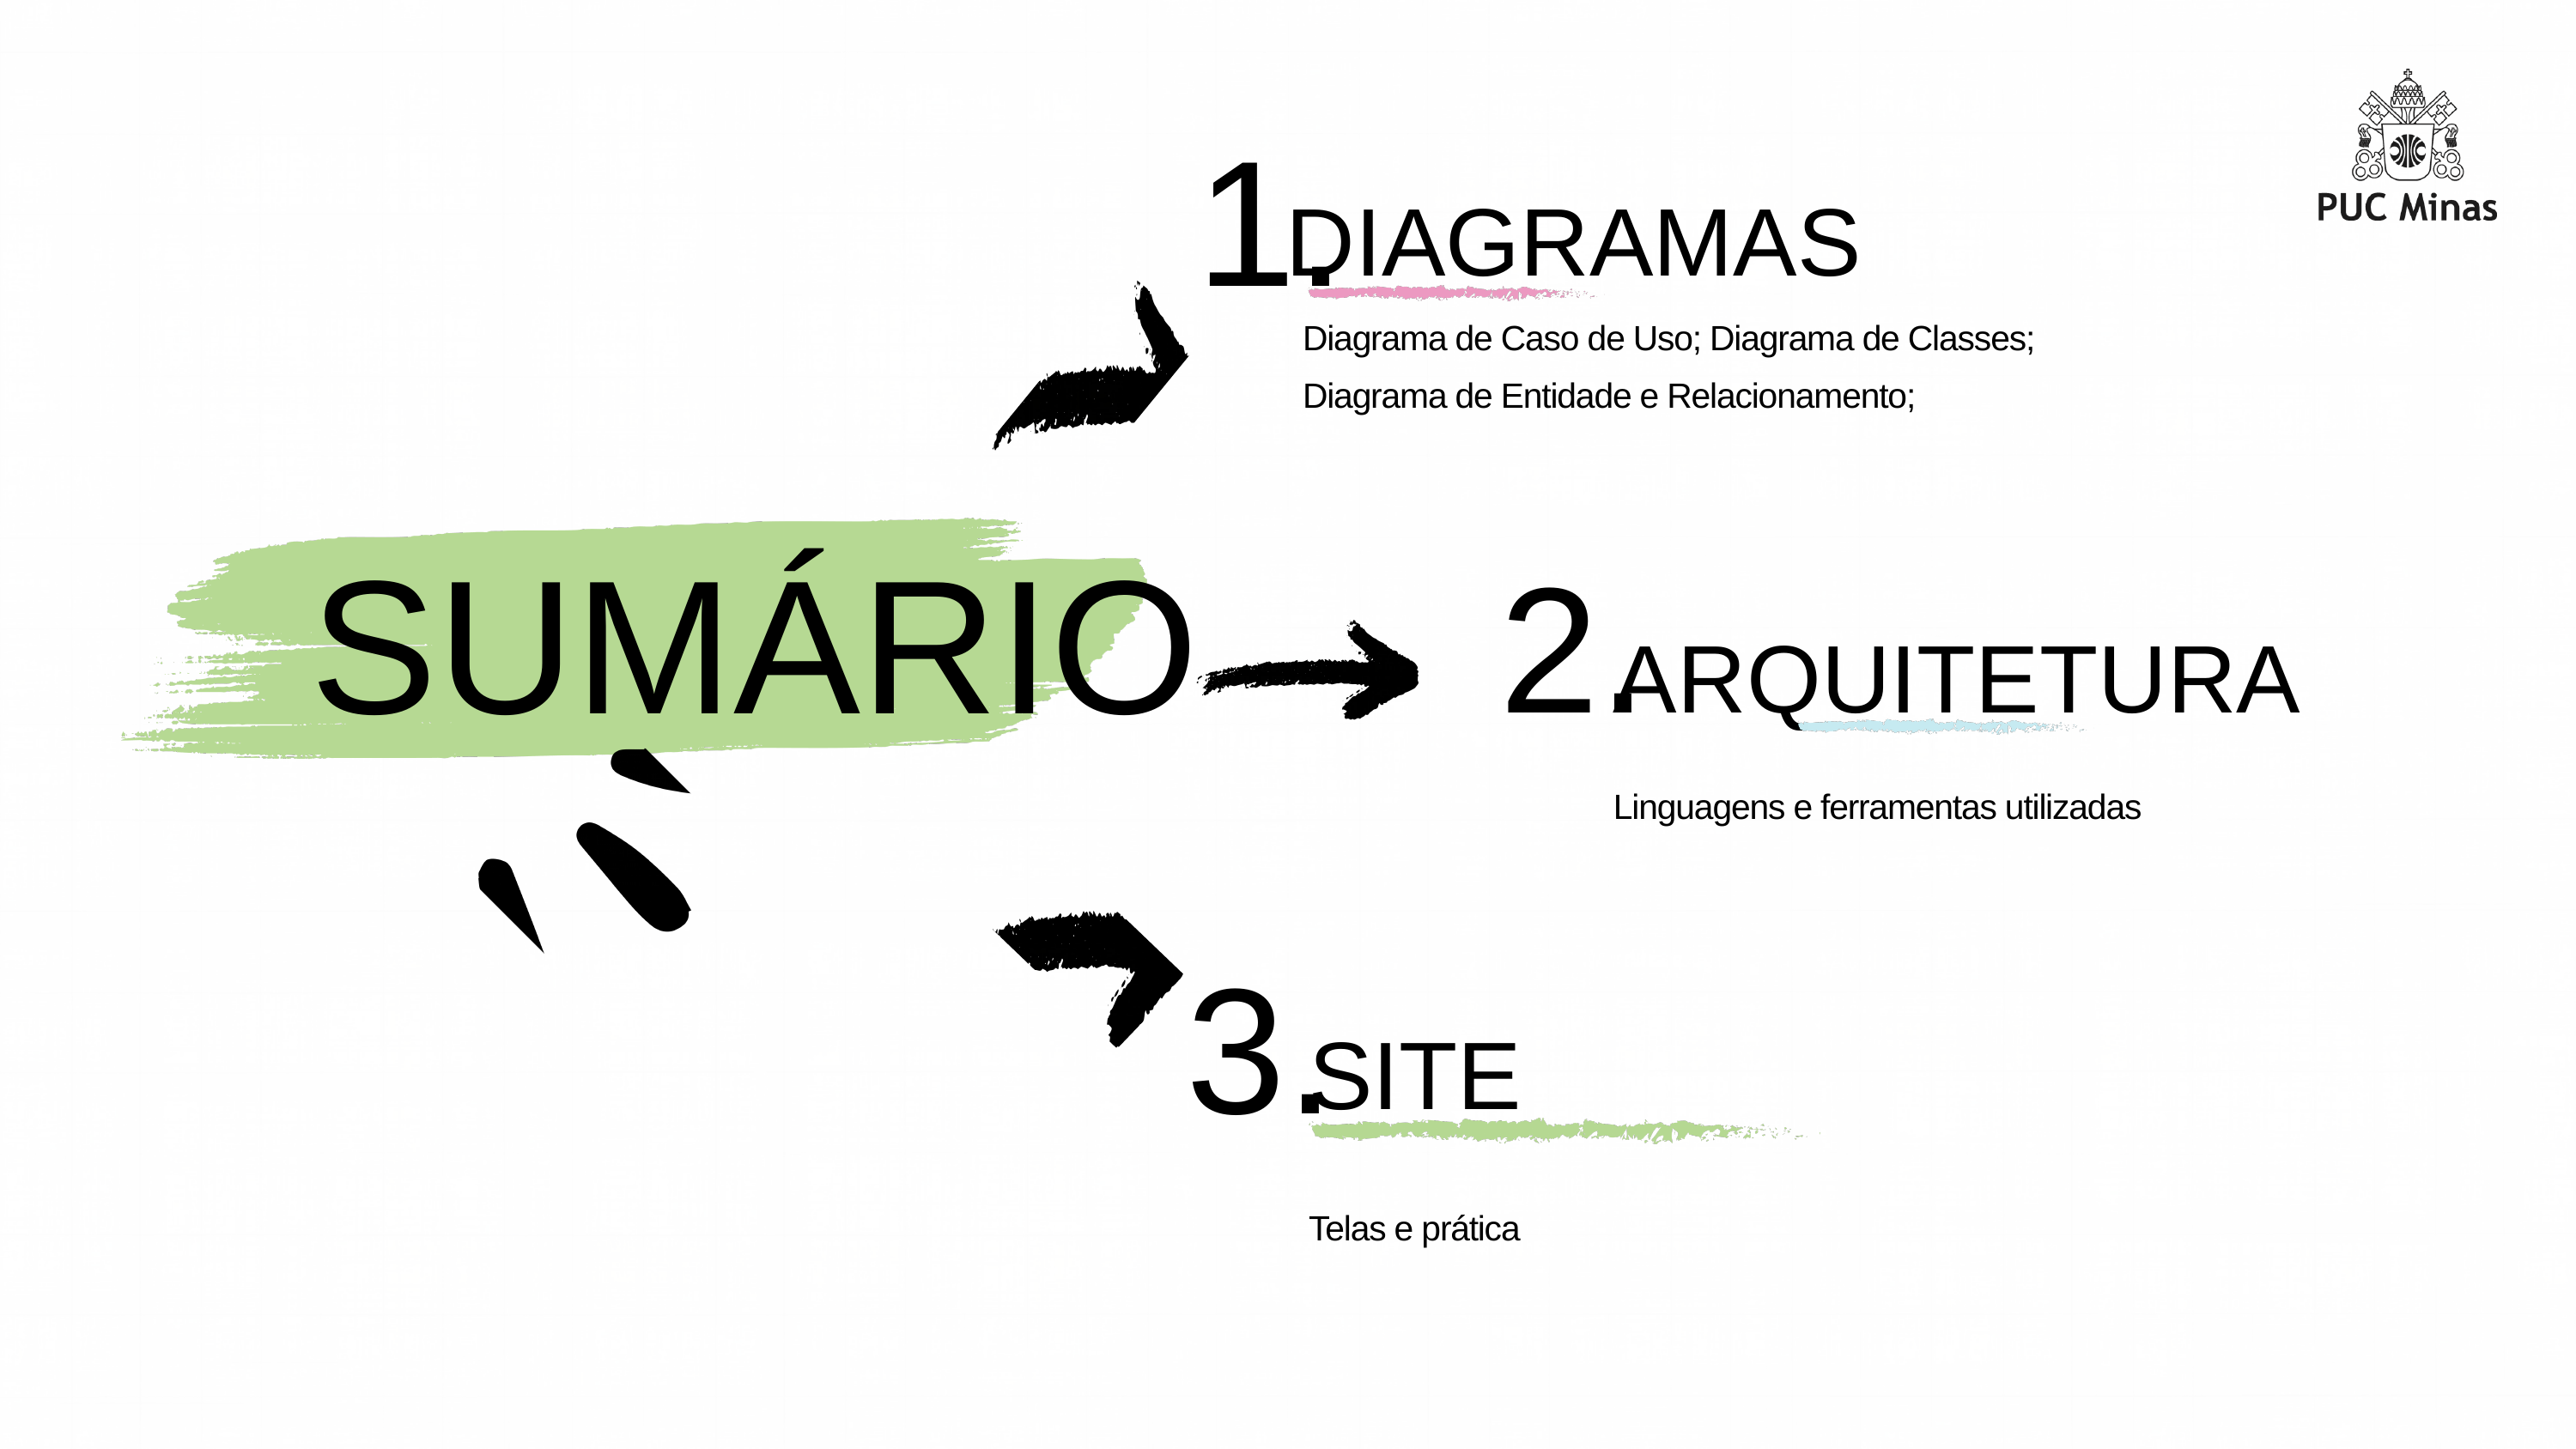

1.
DIAGRAMAS

Diagrama de Caso de Uso; Diagrama de Classes; Diagrama de Entidade e Relacionamento;

SUMÁRIO
2.

ARQUITETURA

Linguagens e ferramentas utilizadas

3.
SITE

Telas e prática